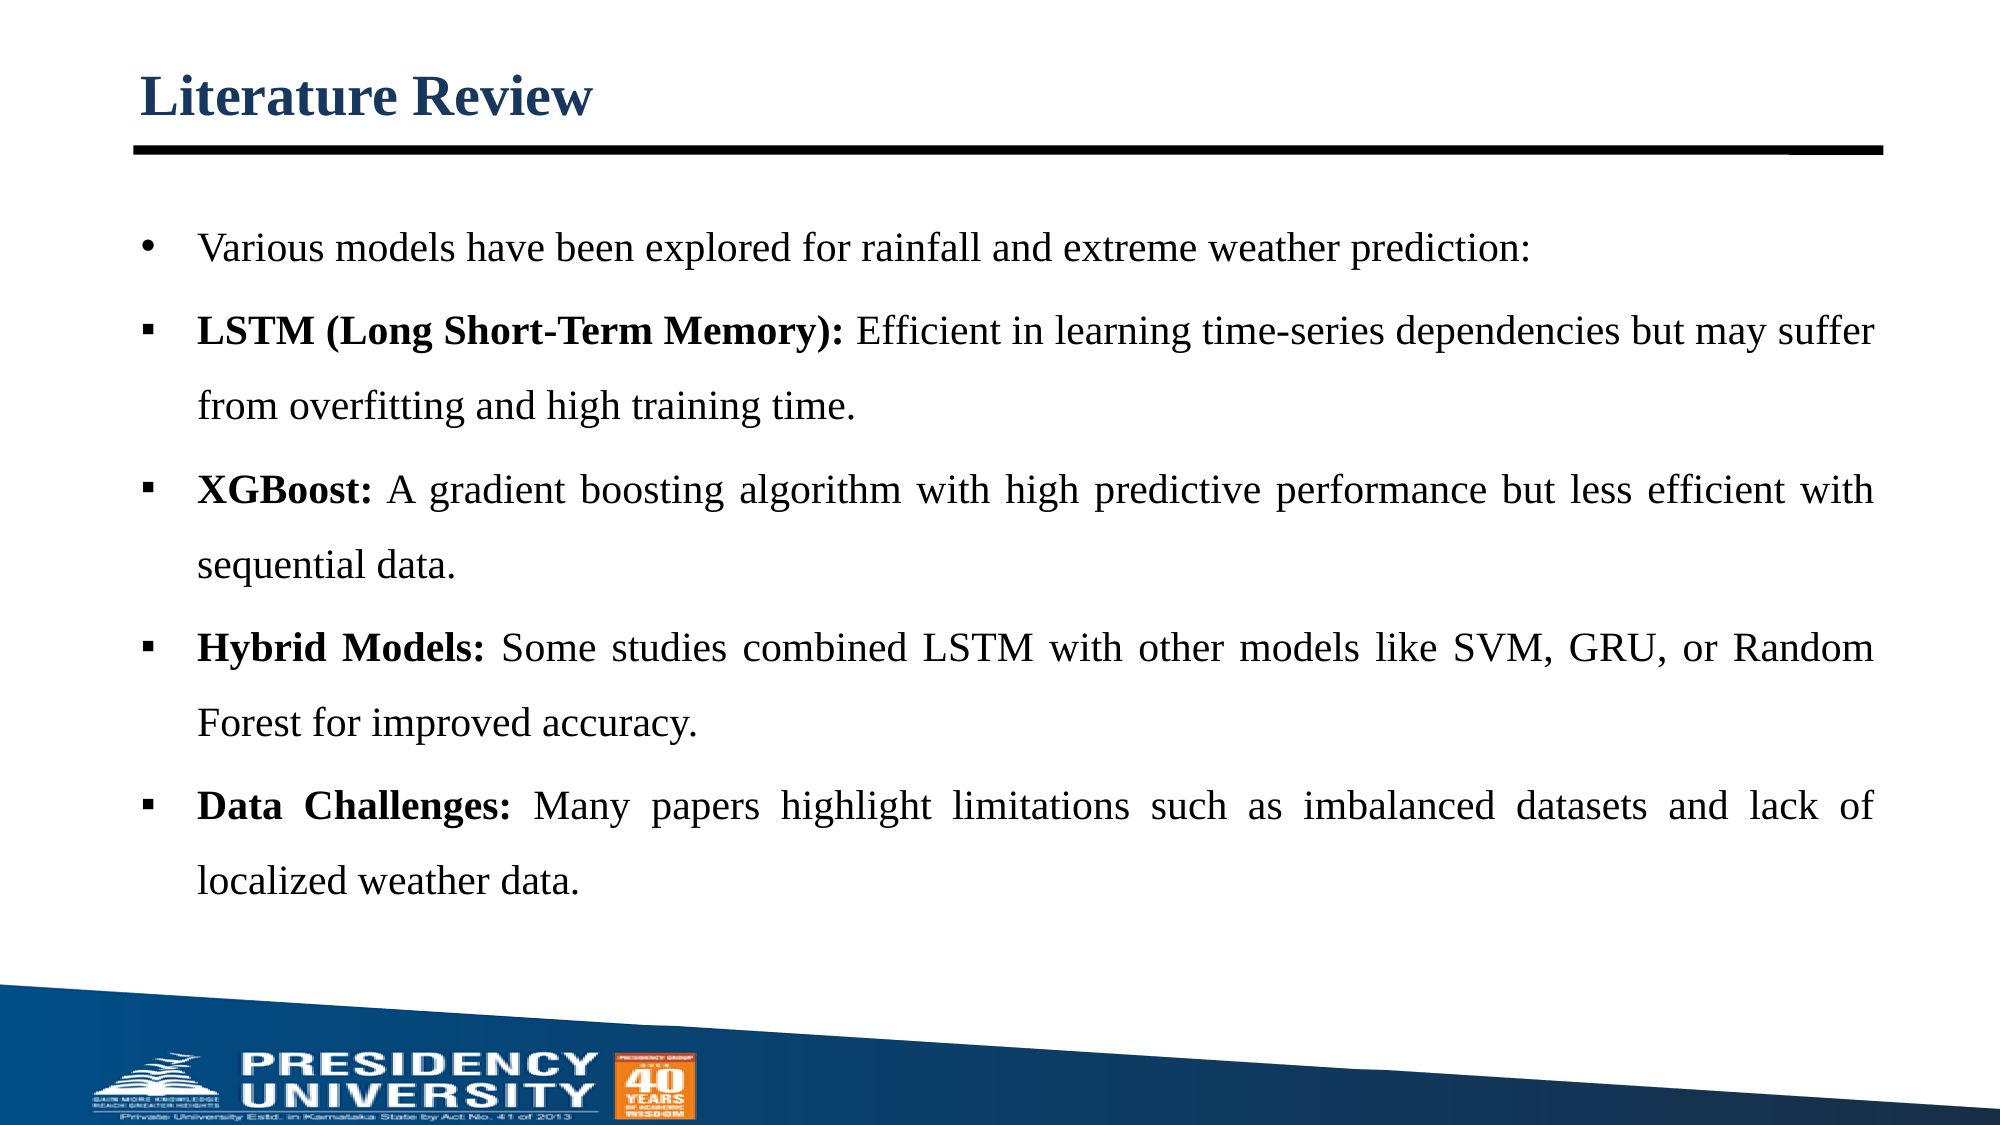

# Literature Review
Various models have been explored for rainfall and extreme weather prediction:
LSTM (Long Short-Term Memory): Efficient in learning time-series dependencies but may suffer from overfitting and high training time.
XGBoost: A gradient boosting algorithm with high predictive performance but less efficient with sequential data.
Hybrid Models: Some studies combined LSTM with other models like SVM, GRU, or Random Forest for improved accuracy.
Data Challenges: Many papers highlight limitations such as imbalanced datasets and lack of localized weather data.